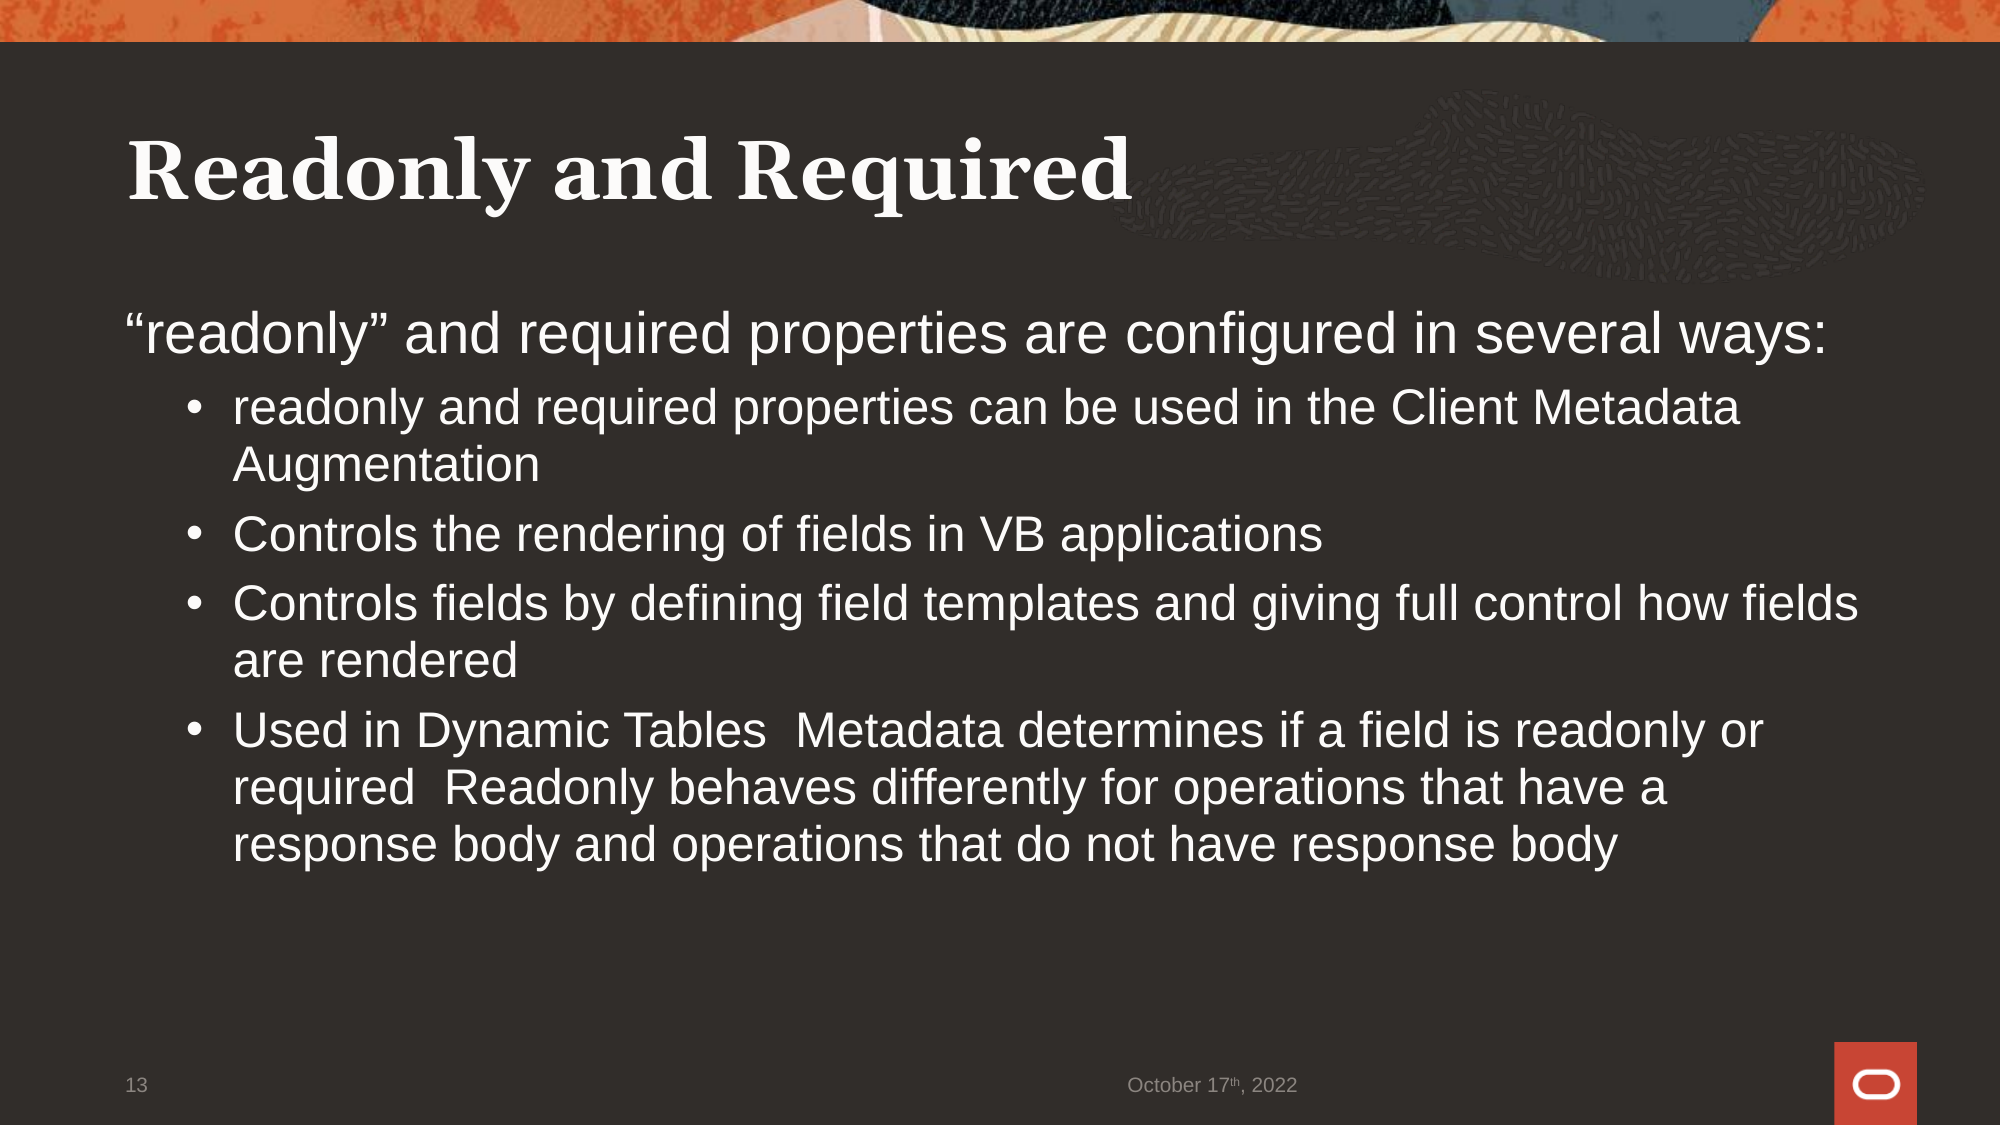

# Readonly and Required
“readonly” and required properties are configured in several ways:
readonly and required properties can be used in the Client Metadata Augmentation
Controls the rendering of fields in VB applications
Controls fields by defining field templates and giving full control how fields are rendered
Used in Dynamic Tables  Metadata determines if a field is readonly or required  Readonly behaves differently for operations that have a response body and operations that do not have response body

13
October 17th, 2022